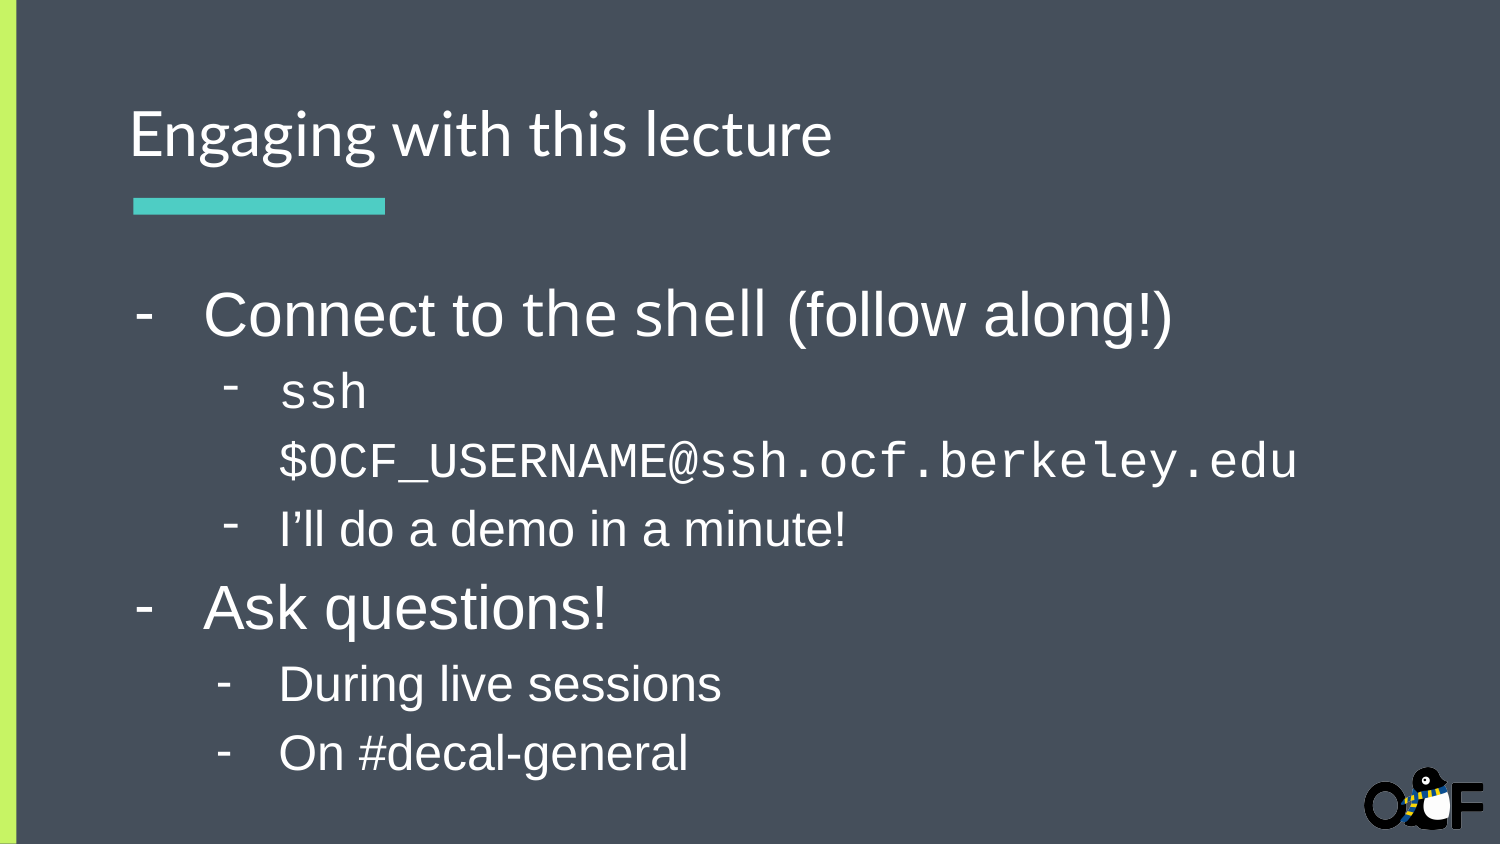

# Engaging with this lecture
Connect to the shell (follow along!)
ssh $OCF_USERNAME@ssh.ocf.berkeley.edu
I’ll do a demo in a minute!
Ask questions!
During live sessions
On #decal-general